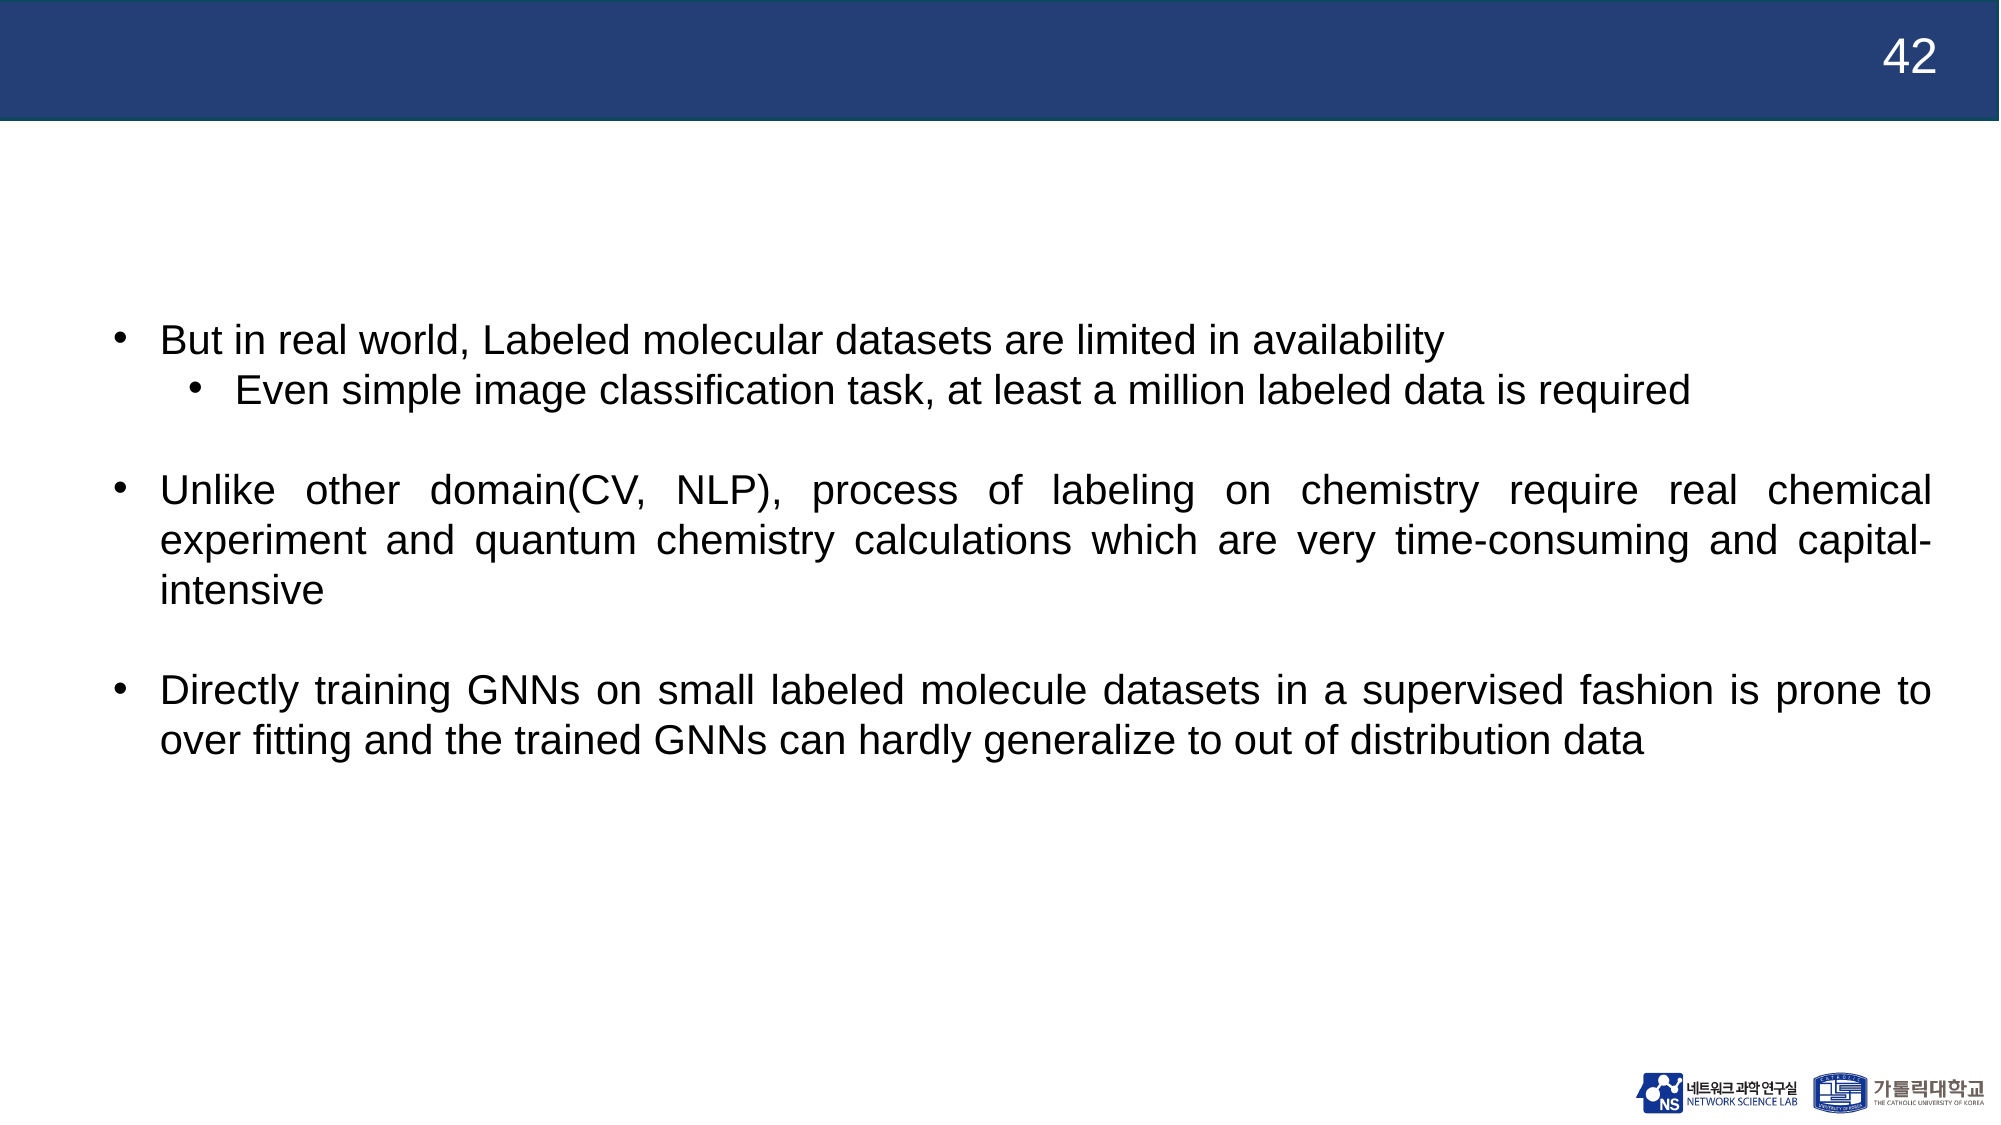

But in real world, Labeled molecular datasets are limited in availability
Even simple image classification task, at least a million labeled data is required

Unlike other domain(CV, NLP), process of labeling on chemistry require real chemical experiment and quantum chemistry calculations which are very time-consuming and capital-intensive

Directly training GNNs on small labeled molecule datasets in a supervised fashion is prone to over fitting and the trained GNNs can hardly generalize to out of distribution data